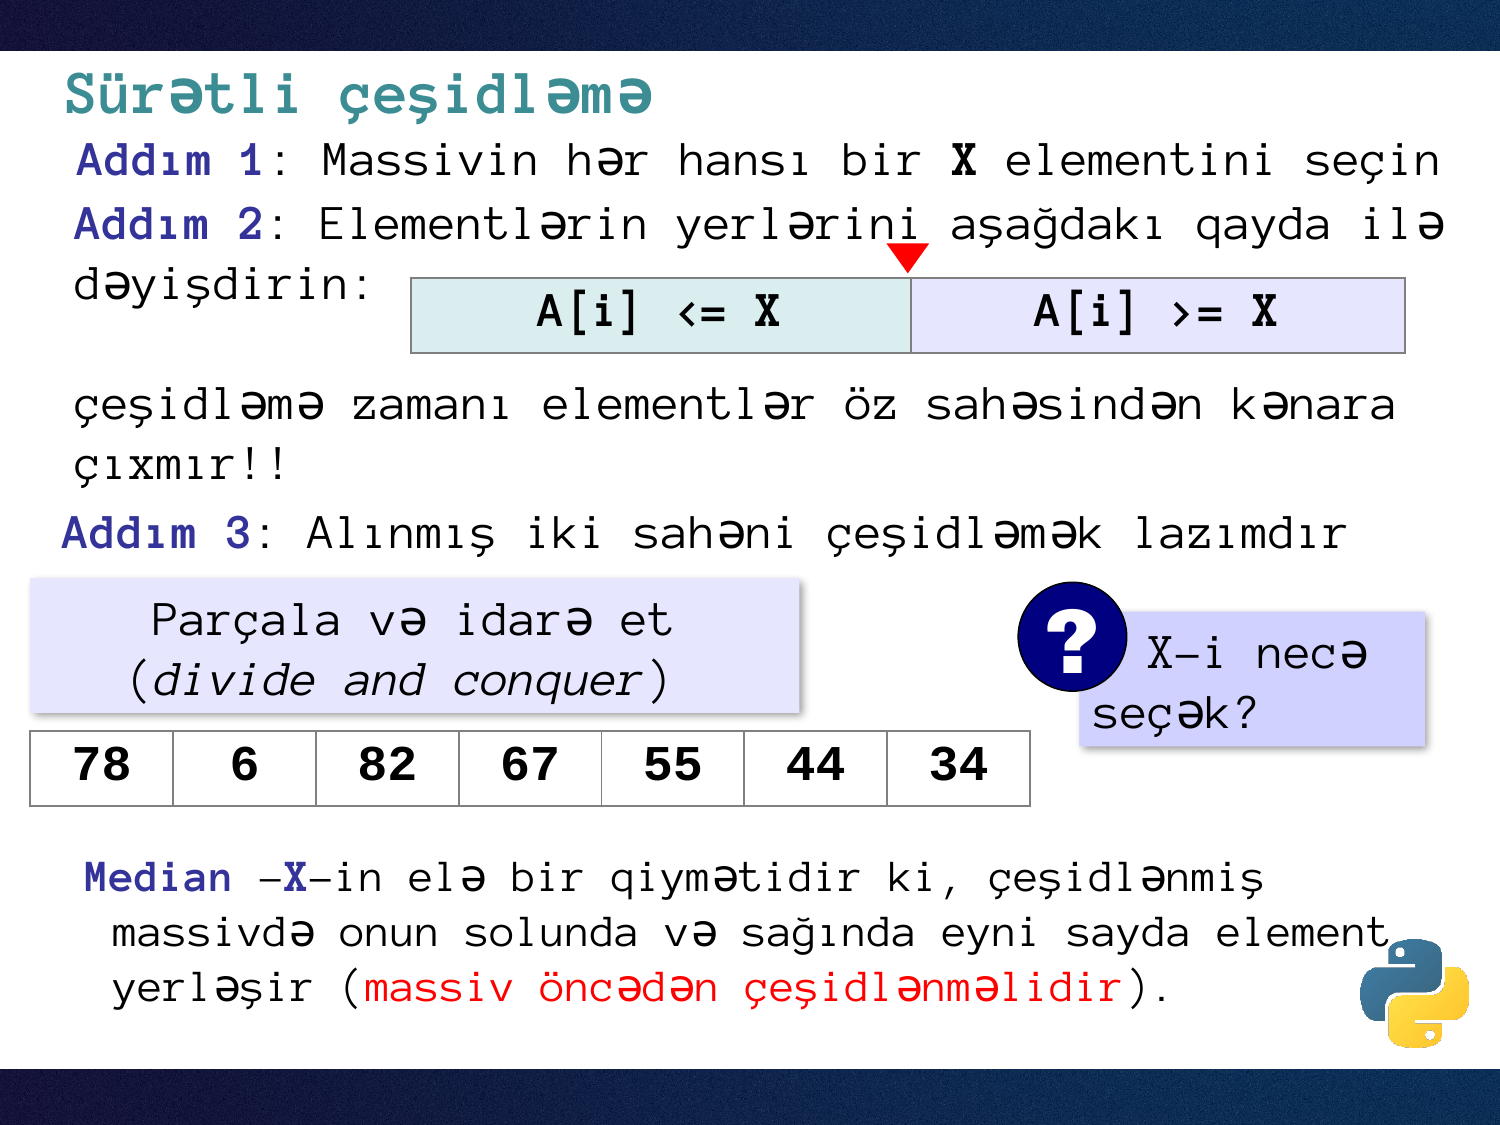

# Sürətli çeşidləmə
Addım 1: Massivin hər hansı bir X elementini seçin
Addım 2: Elementlərin yerlərini aşağdakı qayda ilə
dəyişdirin:
çeşidləmə zamanı elementlər öz sahəsindən kənara
çıxmır!!

| A[i] <= X | A[i] >= X |
| --- | --- |
Addım 3: Alınmış iki sahəni çeşidləmək lazımdır
Parçala və idarə et
(divide and conquer)
?
  X-i necə seçək?
| 78 | 6 | 82 | 67 | 55 | 44 | 34 |
| --- | --- | --- | --- | --- | --- | --- |
Median –X-in elə bir qiymətidir ki, çeşidlənmiş massivdə onun solunda və sağında eyni sayda element yerləşir (massiv öncədən çeşidlənməlidir).